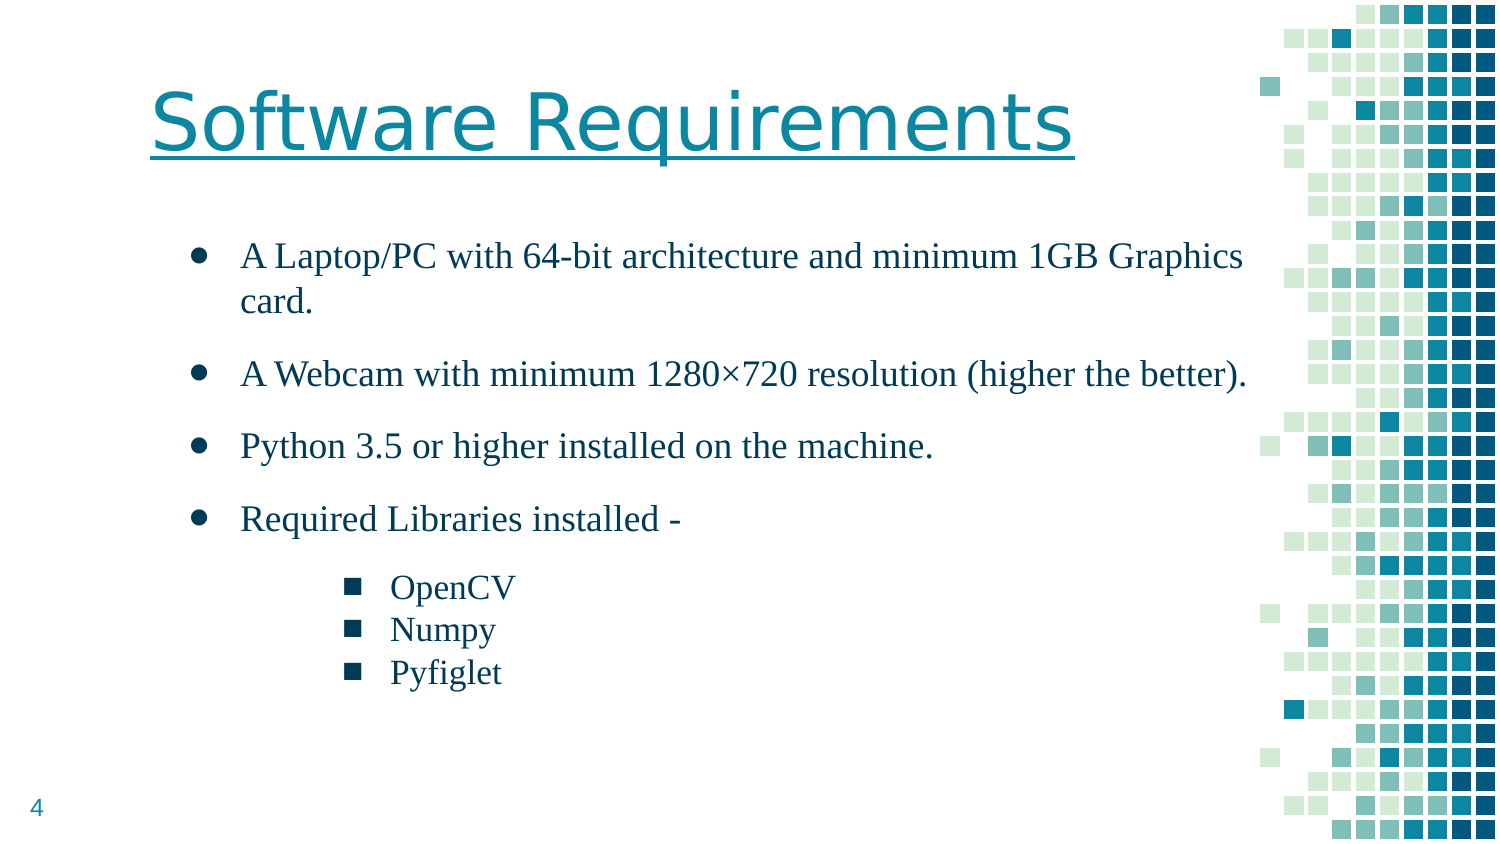

# Software Requirements
A Laptop/PC with 64-bit architecture and minimum 1GB Graphics card.

A Webcam with minimum 1280×720 resolution (higher the better).

Python 3.5 or higher installed on the machine.

Required Libraries installed -

OpenCV
Numpy
Pyfiglet
4